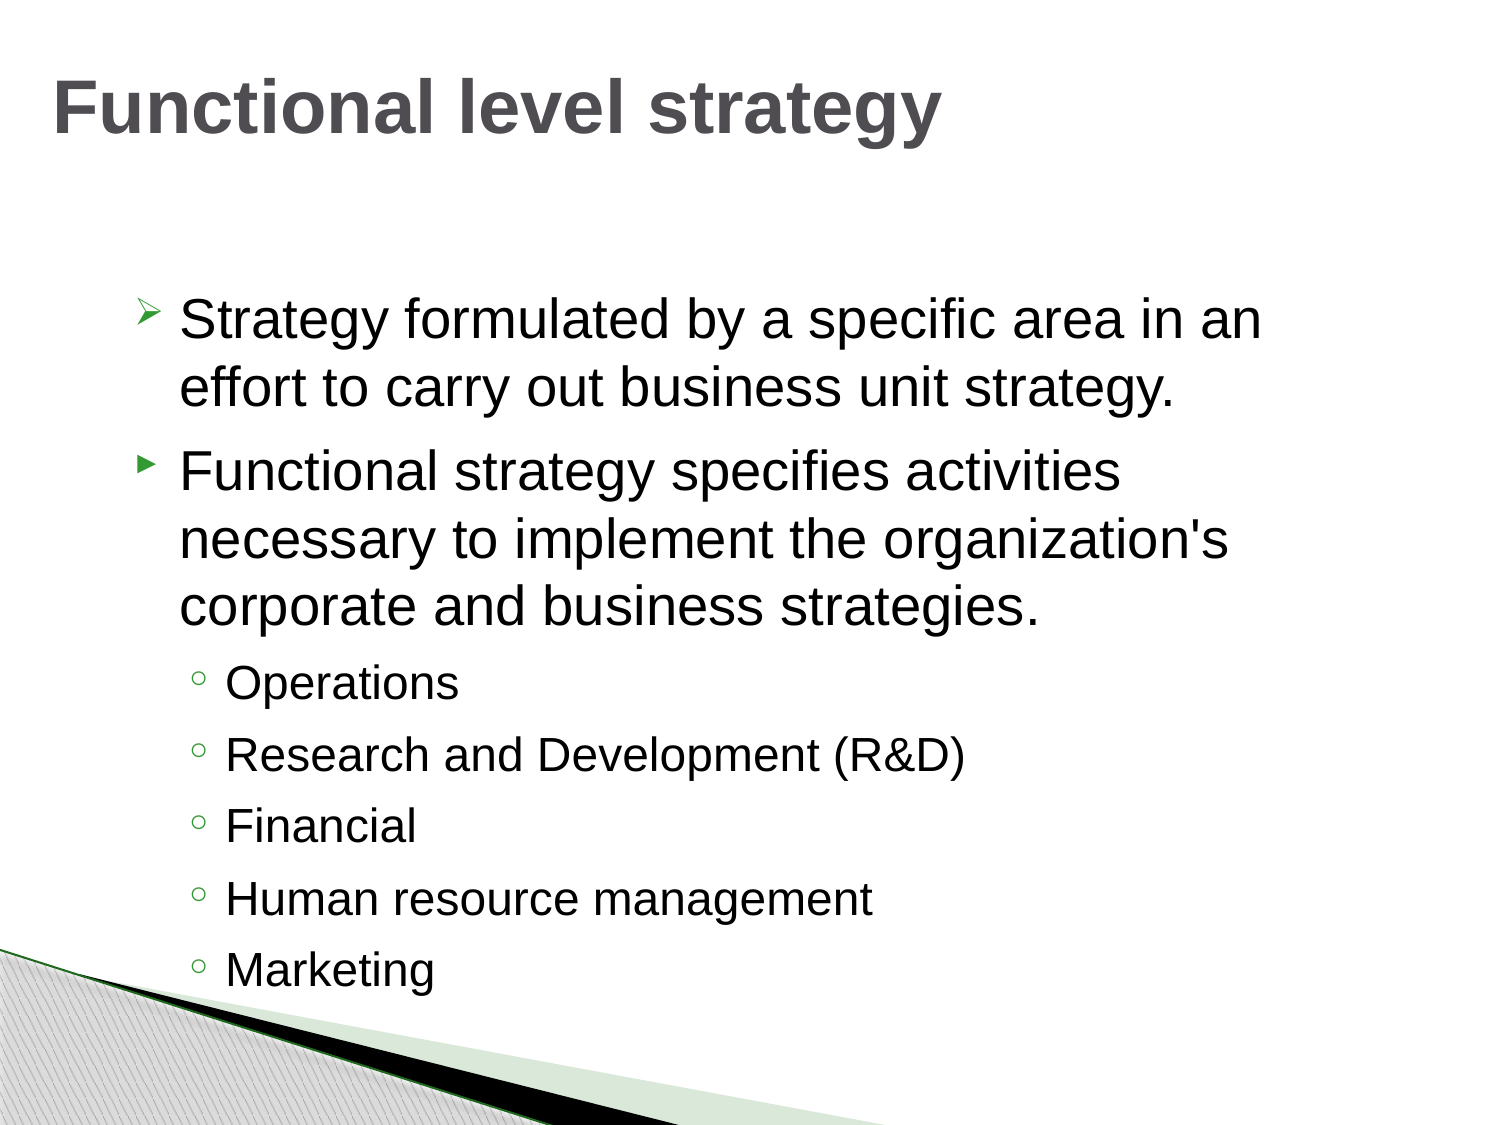

# Functional level strategy
Strategy formulated by a specific area in an effort to carry out business unit strategy.
Functional strategy specifies activities necessary to implement the organization's corporate and business strategies.
Operations
Research and Development (R&D)
Financial
Human resource management
Marketing